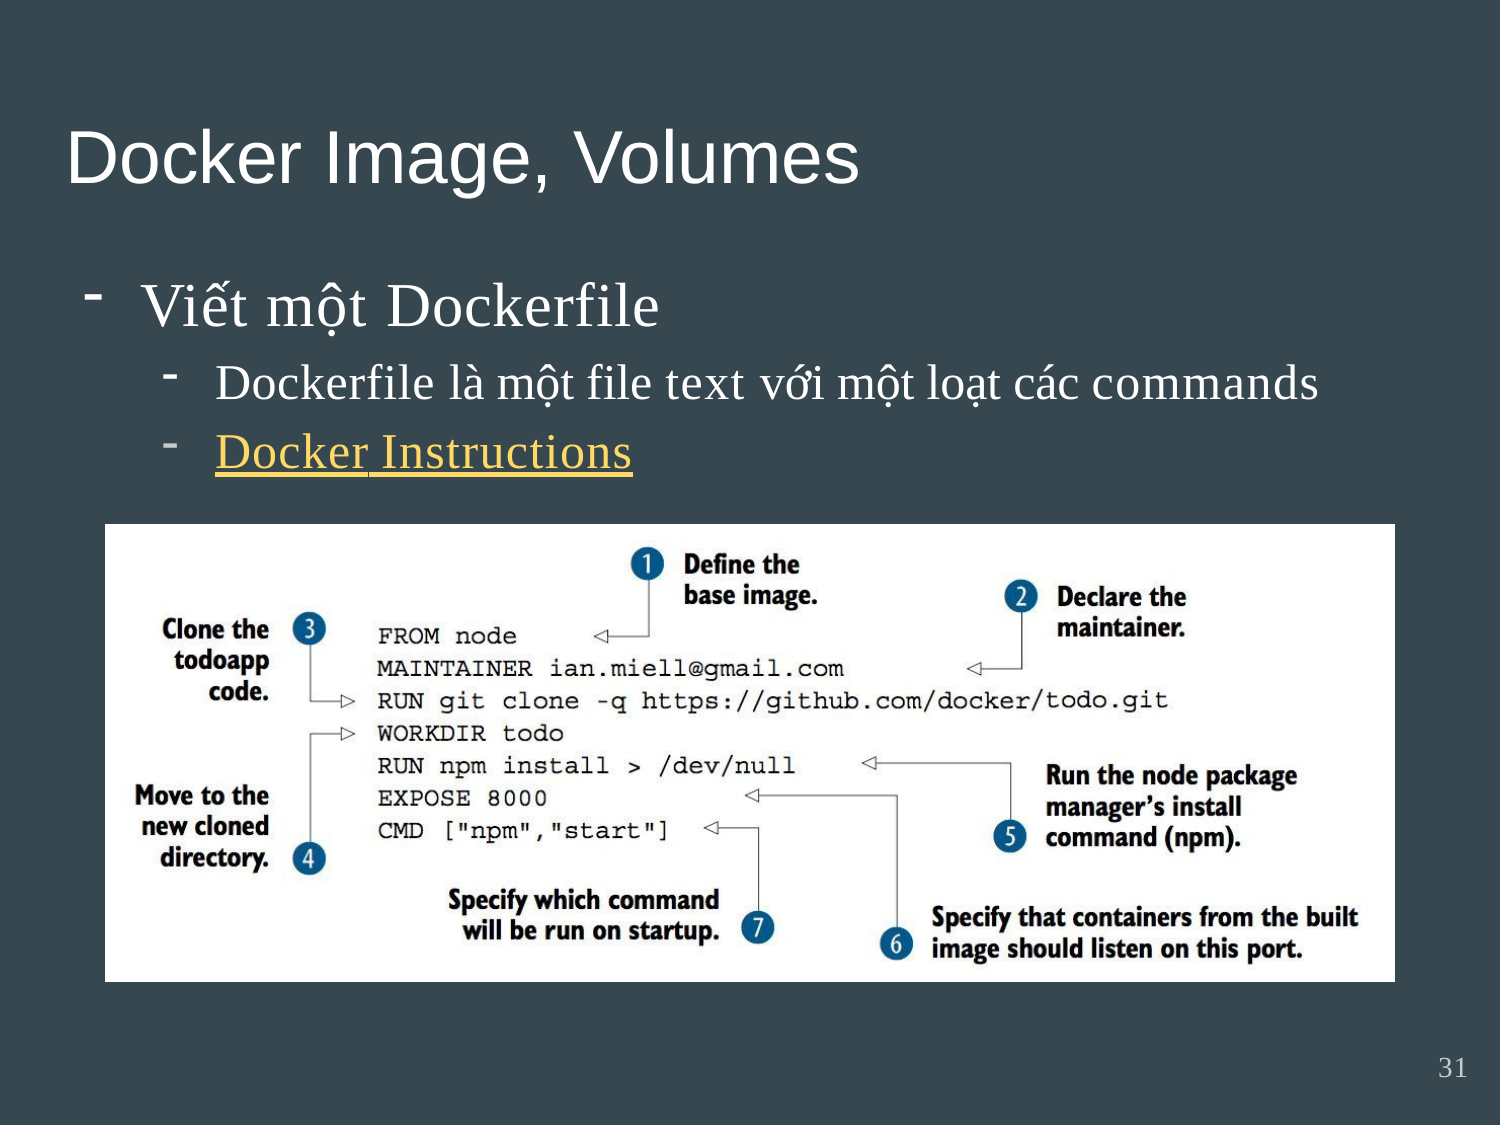

Docker Image, Volumes
Viết một Dockerfile
Dockerfile là một file text với một loạt các commands
Docker Instructions

31